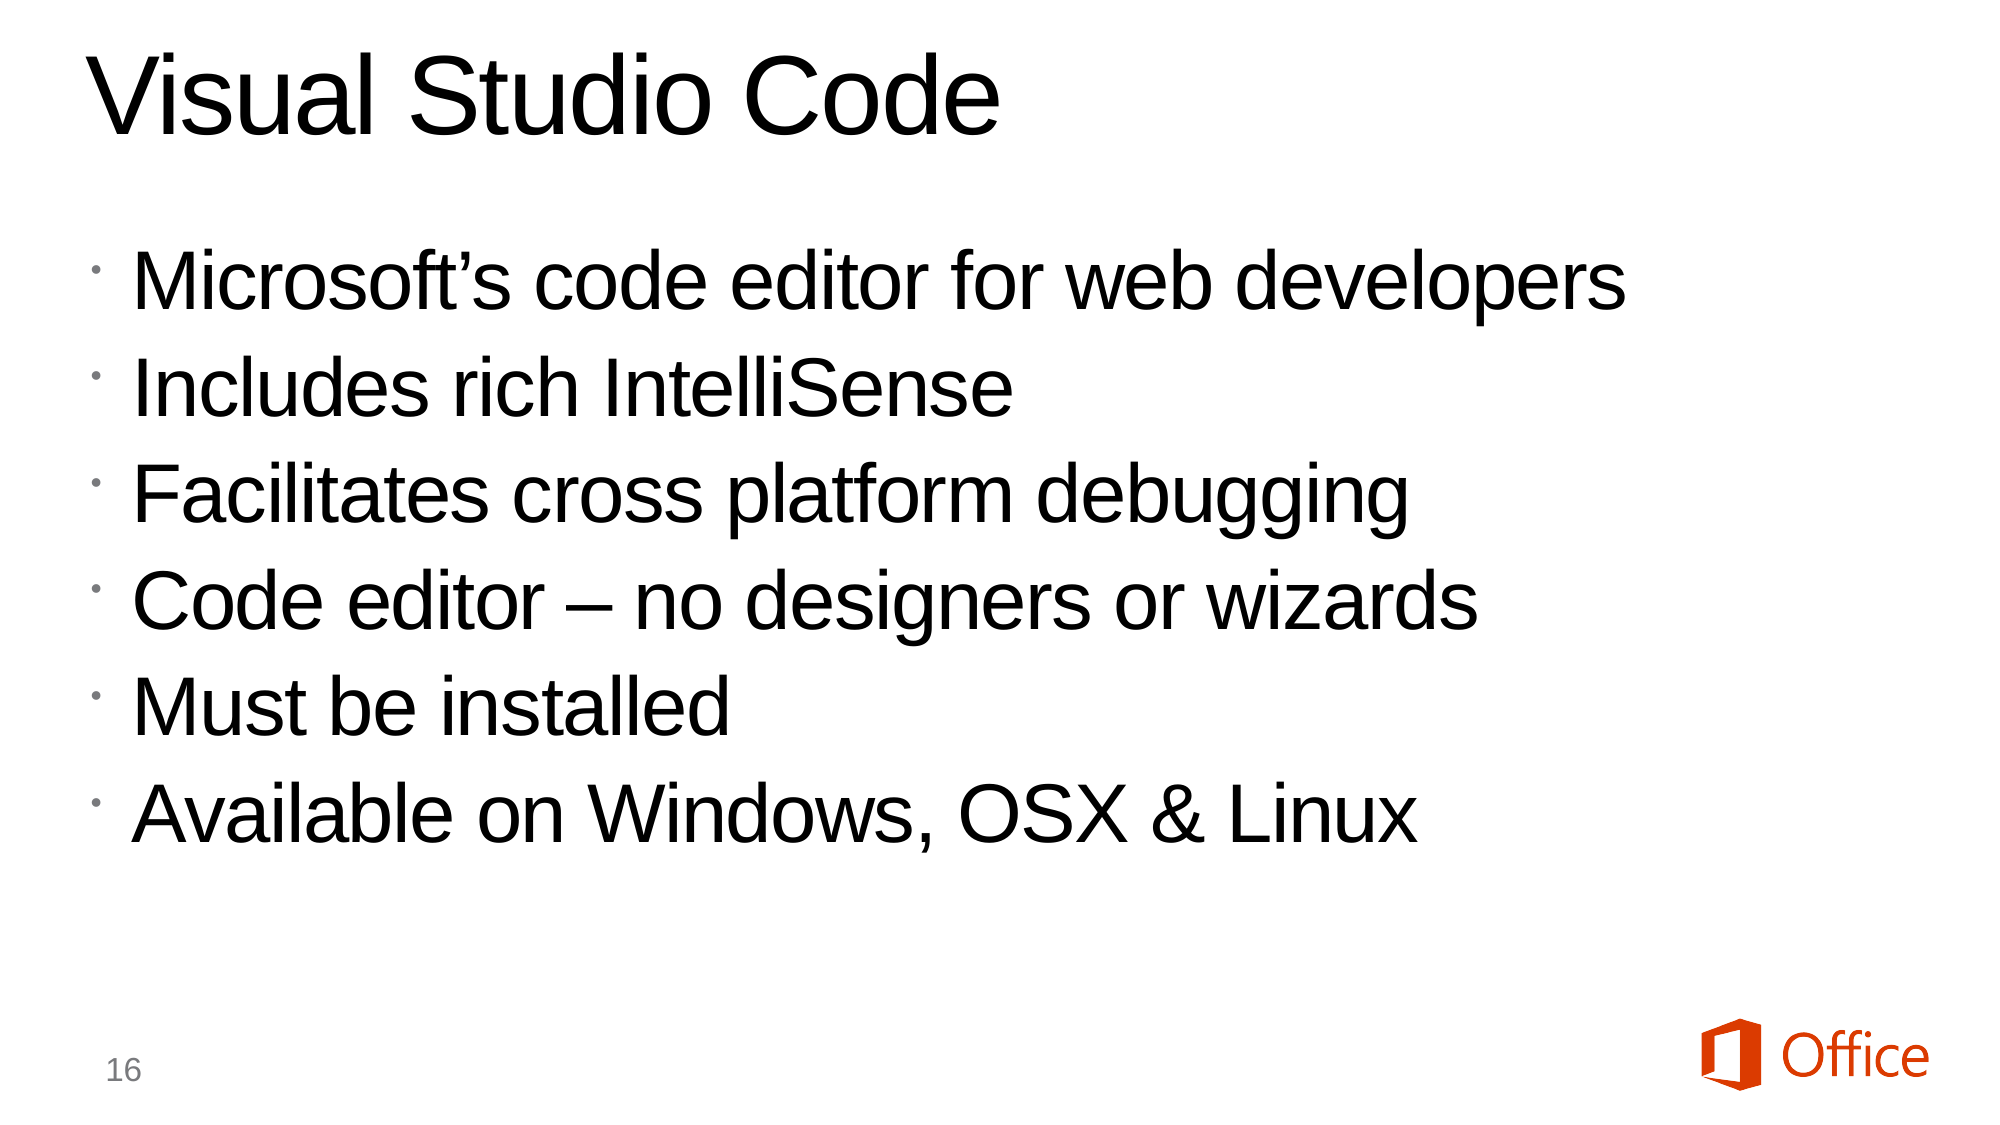

# Visual Studio Code
Microsoft’s code editor for web developers
Includes rich IntelliSense
Facilitates cross platform debugging
Code editor – no designers or wizards
Must be installed
Available on Windows, OSX & Linux
16